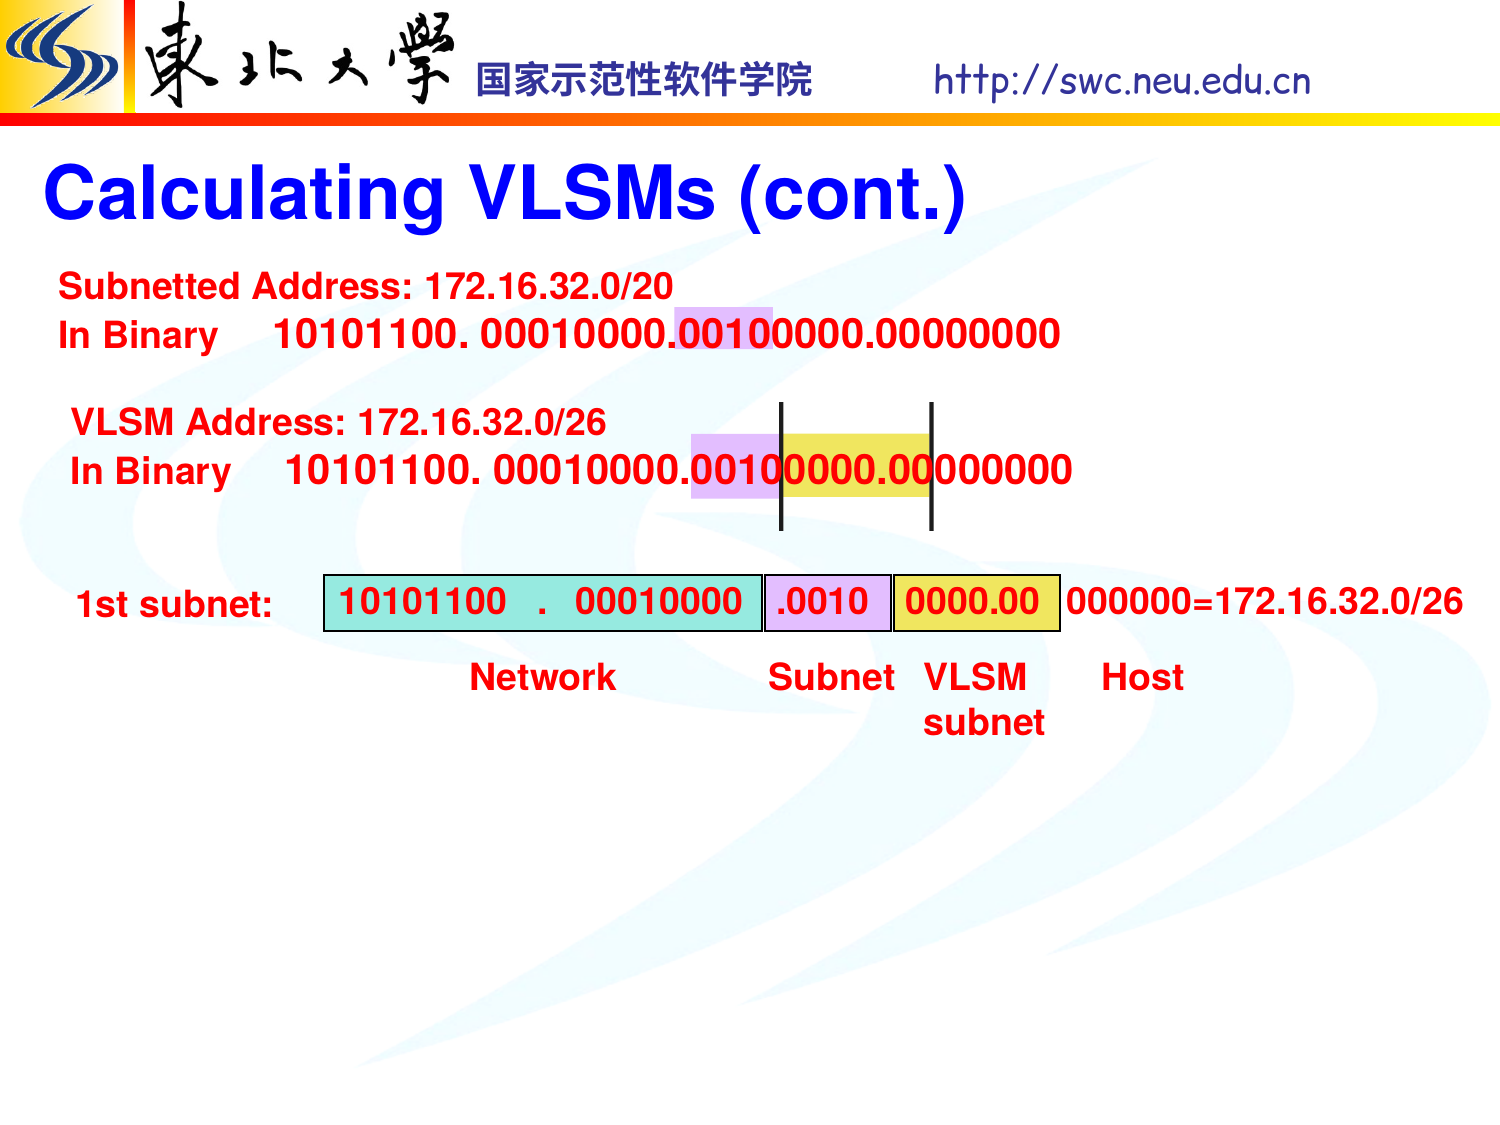

Calculating VLSMs (cont.)
Subnetted Address: 172.16.32.0/20
In Binary     10101100. 00010000.00100000.00000000

VLSM Address: 172.16.32.0/26
In Binary     10101100. 00010000.00100000.00000000

1
0
1
0
1
1
0
0
.
0
0
0
1
0
0
0
0
.
0
0
1
0
0
0
0
0
.
0
0
0
0
0
0
0
0
=
172.16.32.0/26
1st subnet:
Network
Subnet
VLSM subnet
Host